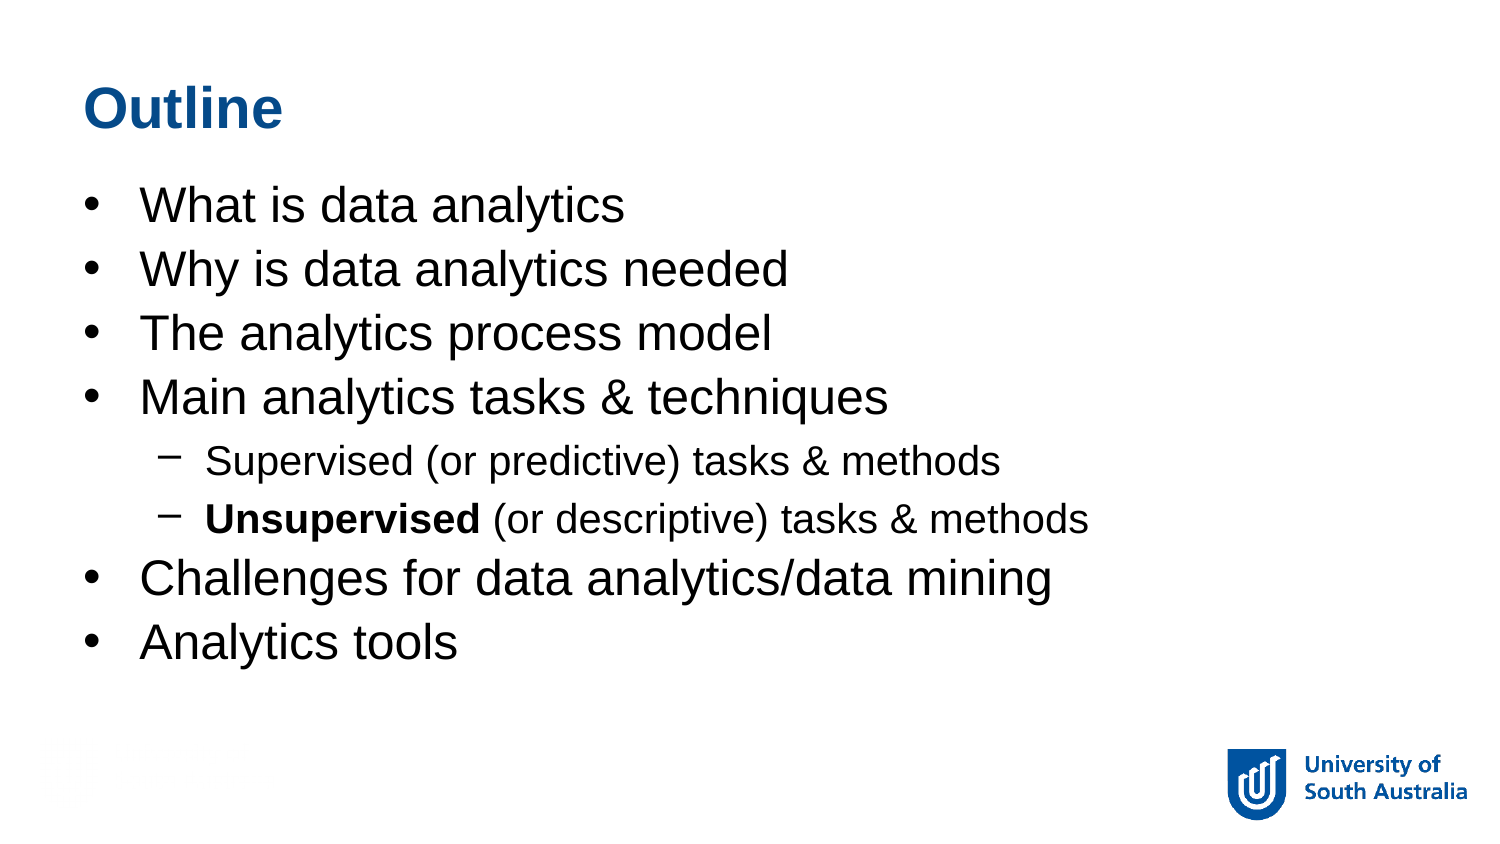

Outline

What is data analytics
Why is data analytics needed
The analytics process model
Main analytics tasks & techniques
Supervised (or predictive) tasks & methods
Unsupervised (or descriptive) tasks & methods
Challenges for data analytics/data mining
Analytics tools